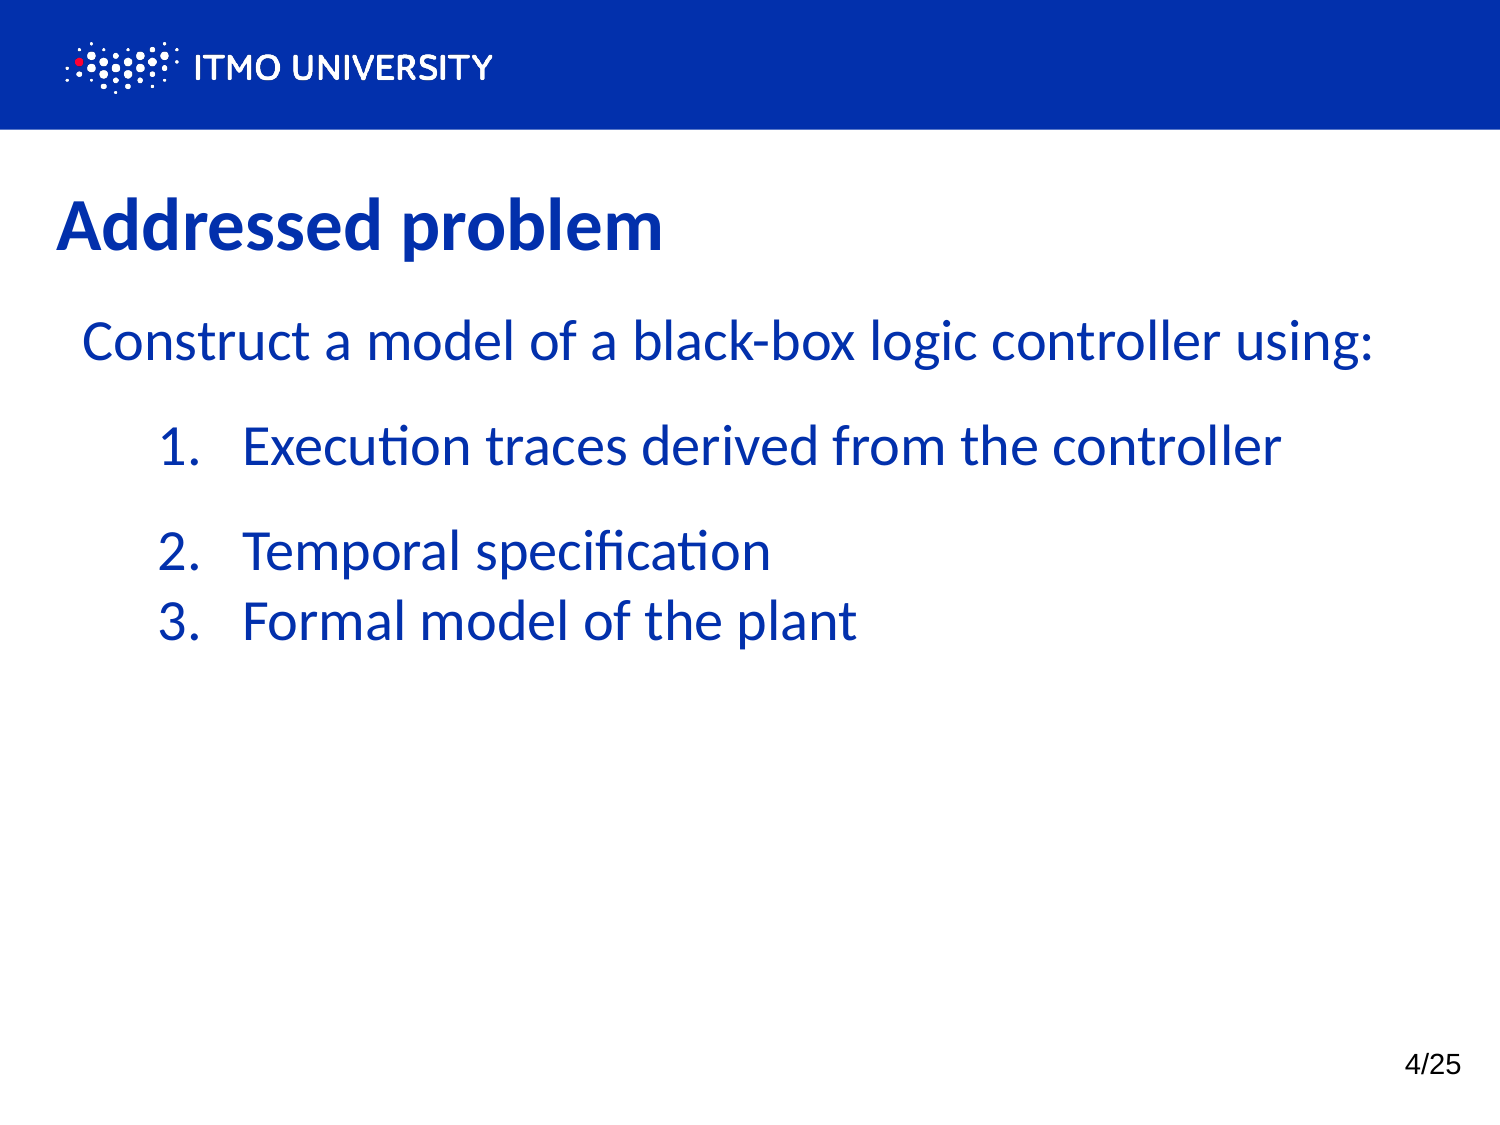

# Addressed problem
Construct a model of a black-box logic controller using:
Execution traces derived from the controller
Temporal specification
Formal model of the plant

4/25